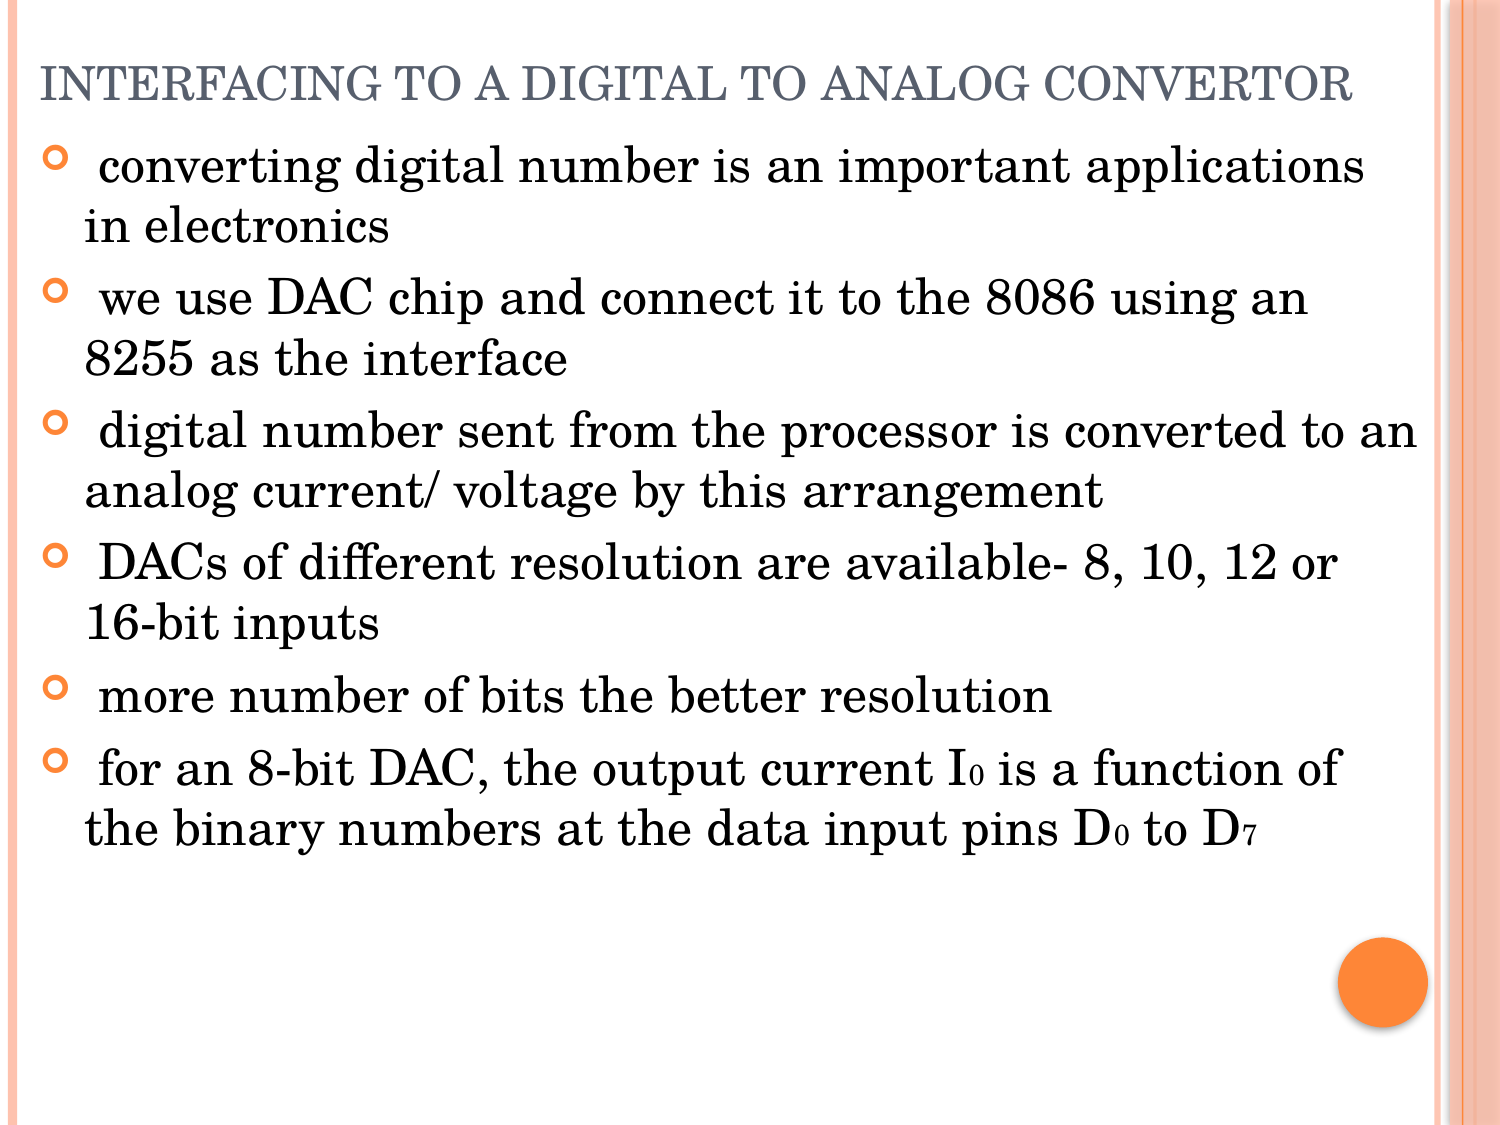

# Interfacing to a Digital to Analog Convertor
 converting digital number is an important applications in electronics
 we use DAC chip and connect it to the 8086 using an 8255 as the interface
 digital number sent from the processor is converted to an analog current/ voltage by this arrangement
 DACs of different resolution are available- 8, 10, 12 or 16-bit inputs
 more number of bits the better resolution
 for an 8-bit DAC, the output current I0 is a function of the binary numbers at the data input pins D0 to D7